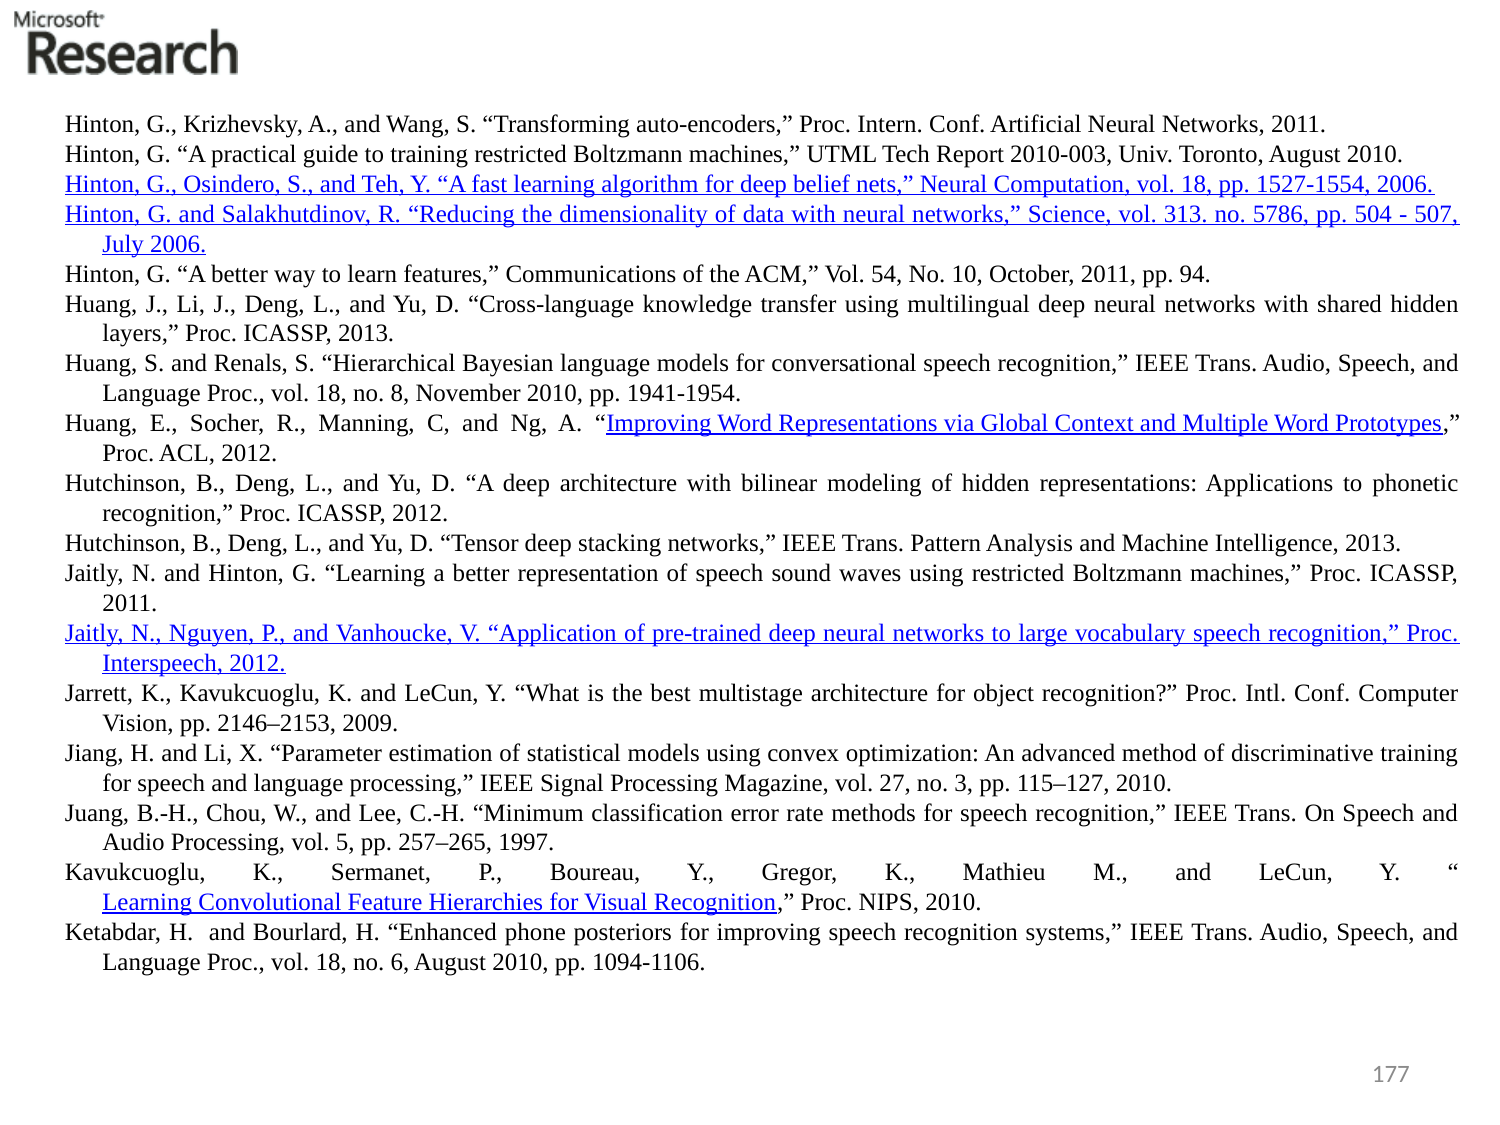

Hinton, G., Krizhevsky, A., and Wang, S. “Transforming auto-encoders,” Proc. Intern. Conf. Artificial Neural Networks, 2011.
Hinton, G. “A practical guide to training restricted Boltzmann machines,” UTML Tech Report 2010-003, Univ. Toronto, August 2010.
Hinton, G., Osindero, S., and Teh, Y. “A fast learning algorithm for deep belief nets,” Neural Computation, vol. 18, pp. 1527-1554, 2006.
Hinton, G. and Salakhutdinov, R. “Reducing the dimensionality of data with neural networks,” Science, vol. 313. no. 5786, pp. 504 - 507, July 2006.
Hinton, G. “A better way to learn features,” Communications of the ACM,” Vol. 54, No. 10, October, 2011, pp. 94.
Huang, J., Li, J., Deng, L., and Yu, D. “Cross-language knowledge transfer using multilingual deep neural networks with shared hidden layers,” Proc. ICASSP, 2013.
Huang, S. and Renals, S. “Hierarchical Bayesian language models for conversational speech recognition,” IEEE Trans. Audio, Speech, and Language Proc., vol. 18, no. 8, November 2010, pp. 1941-1954.
Huang, E., Socher, R., Manning, C, and Ng, A. “Improving Word Representations via Global Context and Multiple Word Prototypes,” Proc. ACL, 2012.
Hutchinson, B., Deng, L., and Yu, D. “A deep architecture with bilinear modeling of hidden representations: Applications to phonetic recognition,” Proc. ICASSP, 2012.
Hutchinson, B., Deng, L., and Yu, D. “Tensor deep stacking networks,” IEEE Trans. Pattern Analysis and Machine Intelligence, 2013.
Jaitly, N. and Hinton, G. “Learning a better representation of speech sound waves using restricted Boltzmann machines,” Proc. ICASSP, 2011.
Jaitly, N., Nguyen, P., and Vanhoucke, V. “Application of pre-trained deep neural networks to large vocabulary speech recognition,” Proc. Interspeech, 2012.
Jarrett, K., Kavukcuoglu, K. and LeCun, Y. “What is the best multistage architecture for object recognition?” Proc. Intl. Conf. Computer Vision, pp. 2146–2153, 2009.
Jiang, H. and Li, X. “Parameter estimation of statistical models using convex optimization: An advanced method of discriminative training for speech and language processing,” IEEE Signal Processing Magazine, vol. 27, no. 3, pp. 115–127, 2010.
Juang, B.-H., Chou, W., and Lee, C.-H. “Minimum classification error rate methods for speech recognition,” IEEE Trans. On Speech and Audio Processing, vol. 5, pp. 257–265, 1997.
Kavukcuoglu, K., Sermanet, P., Boureau, Y., Gregor, K., Mathieu M., and LeCun, Y. “Learning Convolutional Feature Hierarchies for Visual Recognition,” Proc. NIPS, 2010.
Ketabdar, H.  and Bourlard, H. “Enhanced phone posteriors for improving speech recognition systems,” IEEE Trans. Audio, Speech, and Language Proc., vol. 18, no. 6, August 2010, pp. 1094-1106.
177